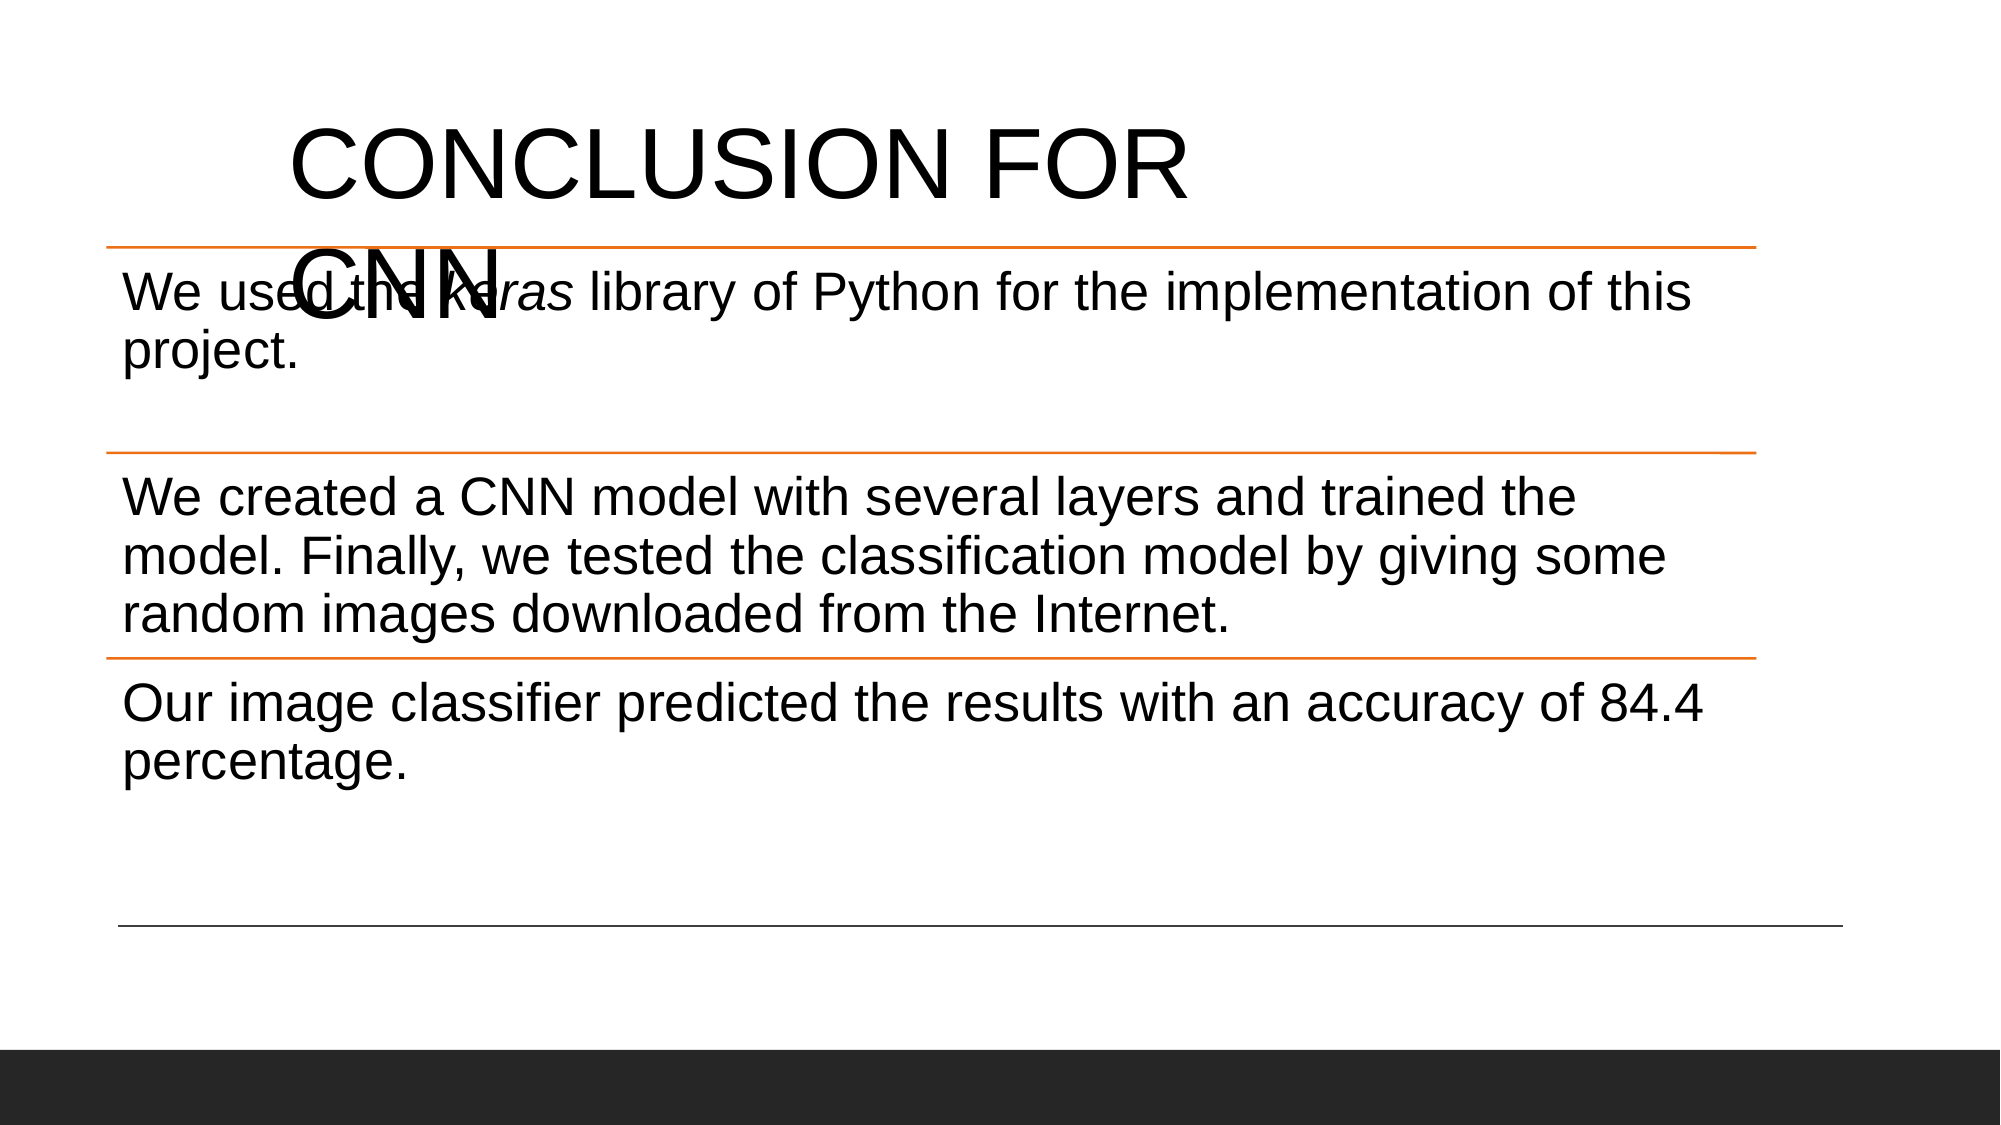

CONCLUSION FOR CNN
We used the keras library of Python for the implementation of this project.
We created a CNN model with several layers and trained the model. Finally, we tested the classification model by giving some random images downloaded from the Internet.
Our image classifier predicted the results with an accuracy of 84.4 percentage.